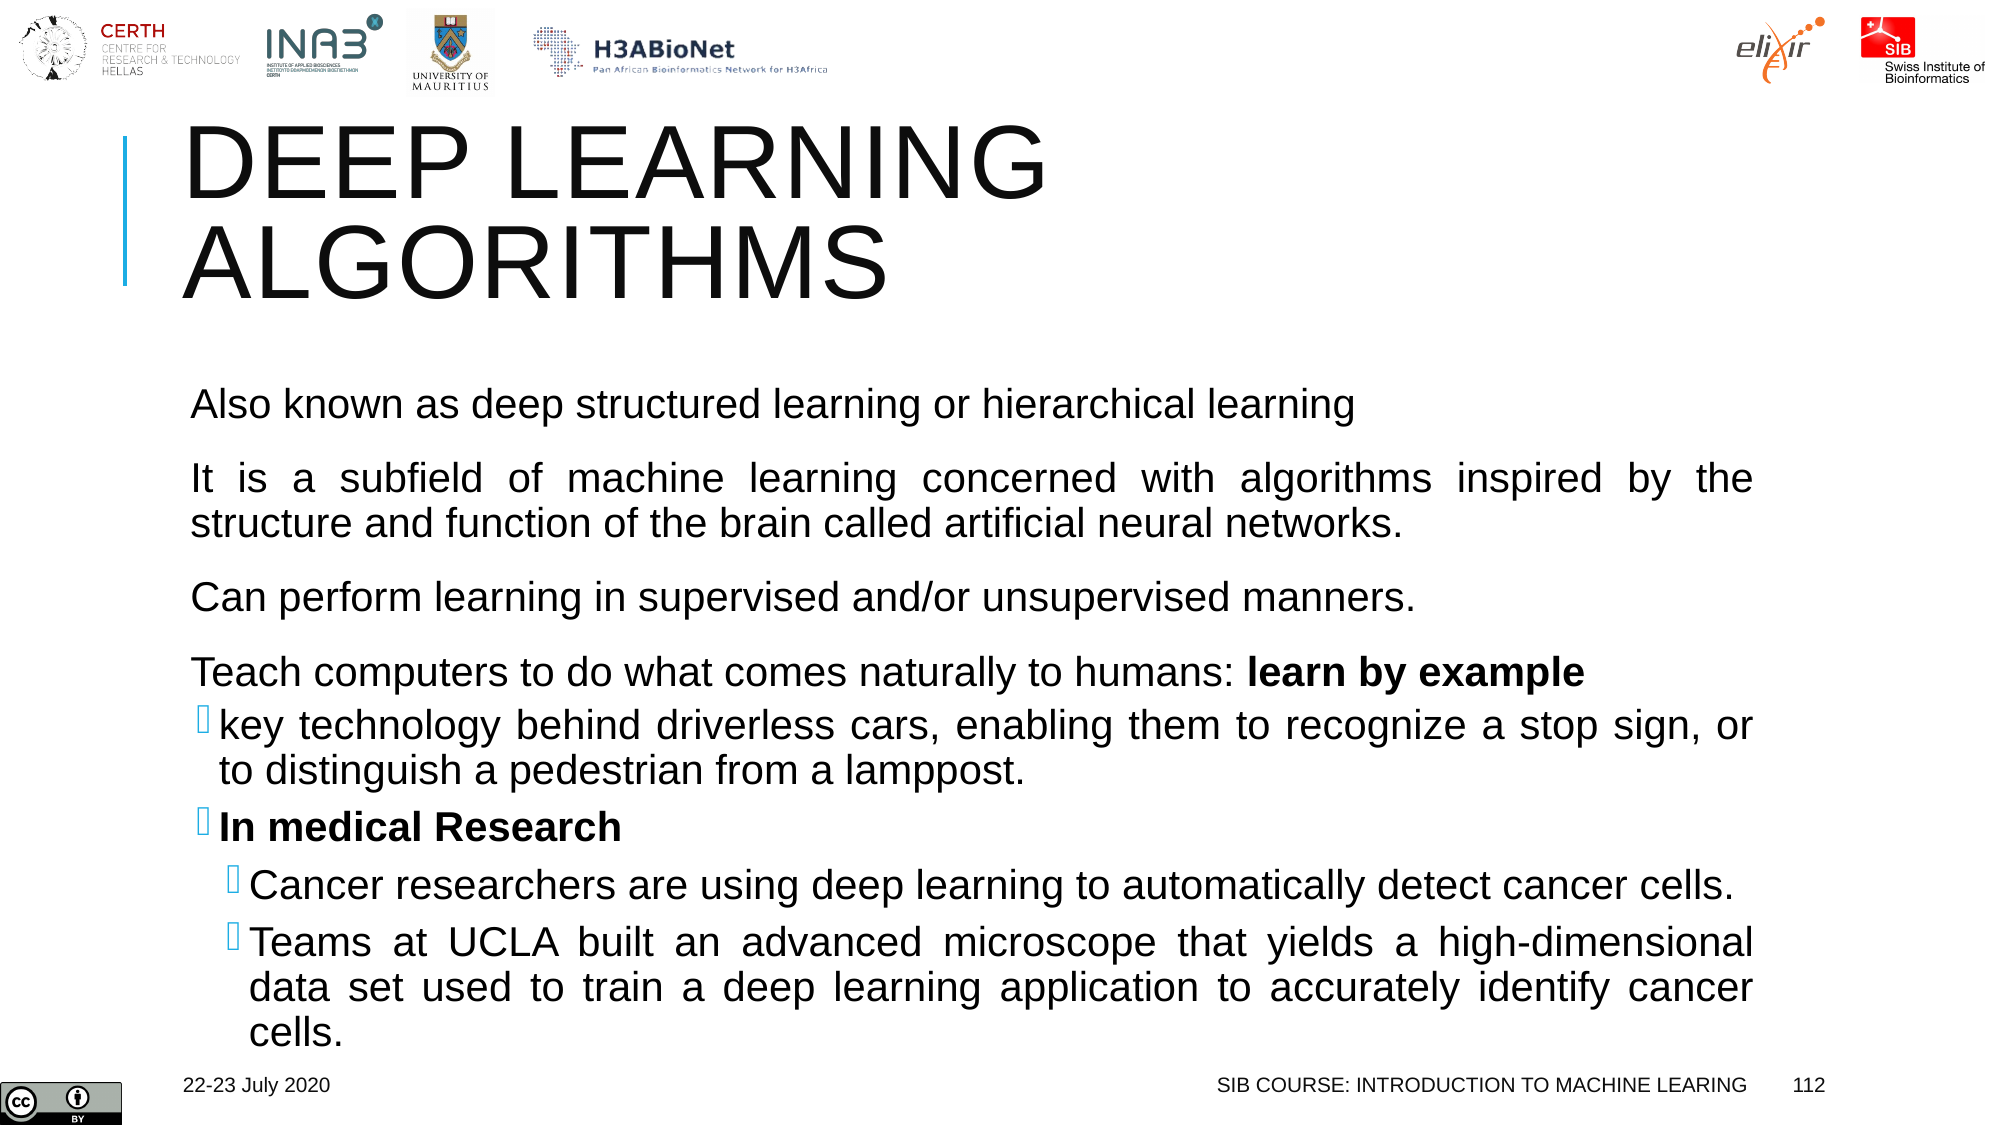

# Deep Learning Algorithms
Also known as deep structured learning or hierarchical learning
It is a subfield of machine learning concerned with algorithms inspired by the structure and function of the brain called artificial neural networks.
Can perform learning in supervised and/or unsupervised manners.
Teach computers to do what comes naturally to humans: learn by example
key technology behind driverless cars, enabling them to recognize a stop sign, or to distinguish a pedestrian from a lamppost.
In medical Research
Cancer researchers are using deep learning to automatically detect cancer cells.
Teams at UCLA built an advanced microscope that yields a high-dimensional data set used to train a deep learning application to accurately identify cancer cells.

22-23 July 2020
SIB Course: Introduction to Machine Learing
112